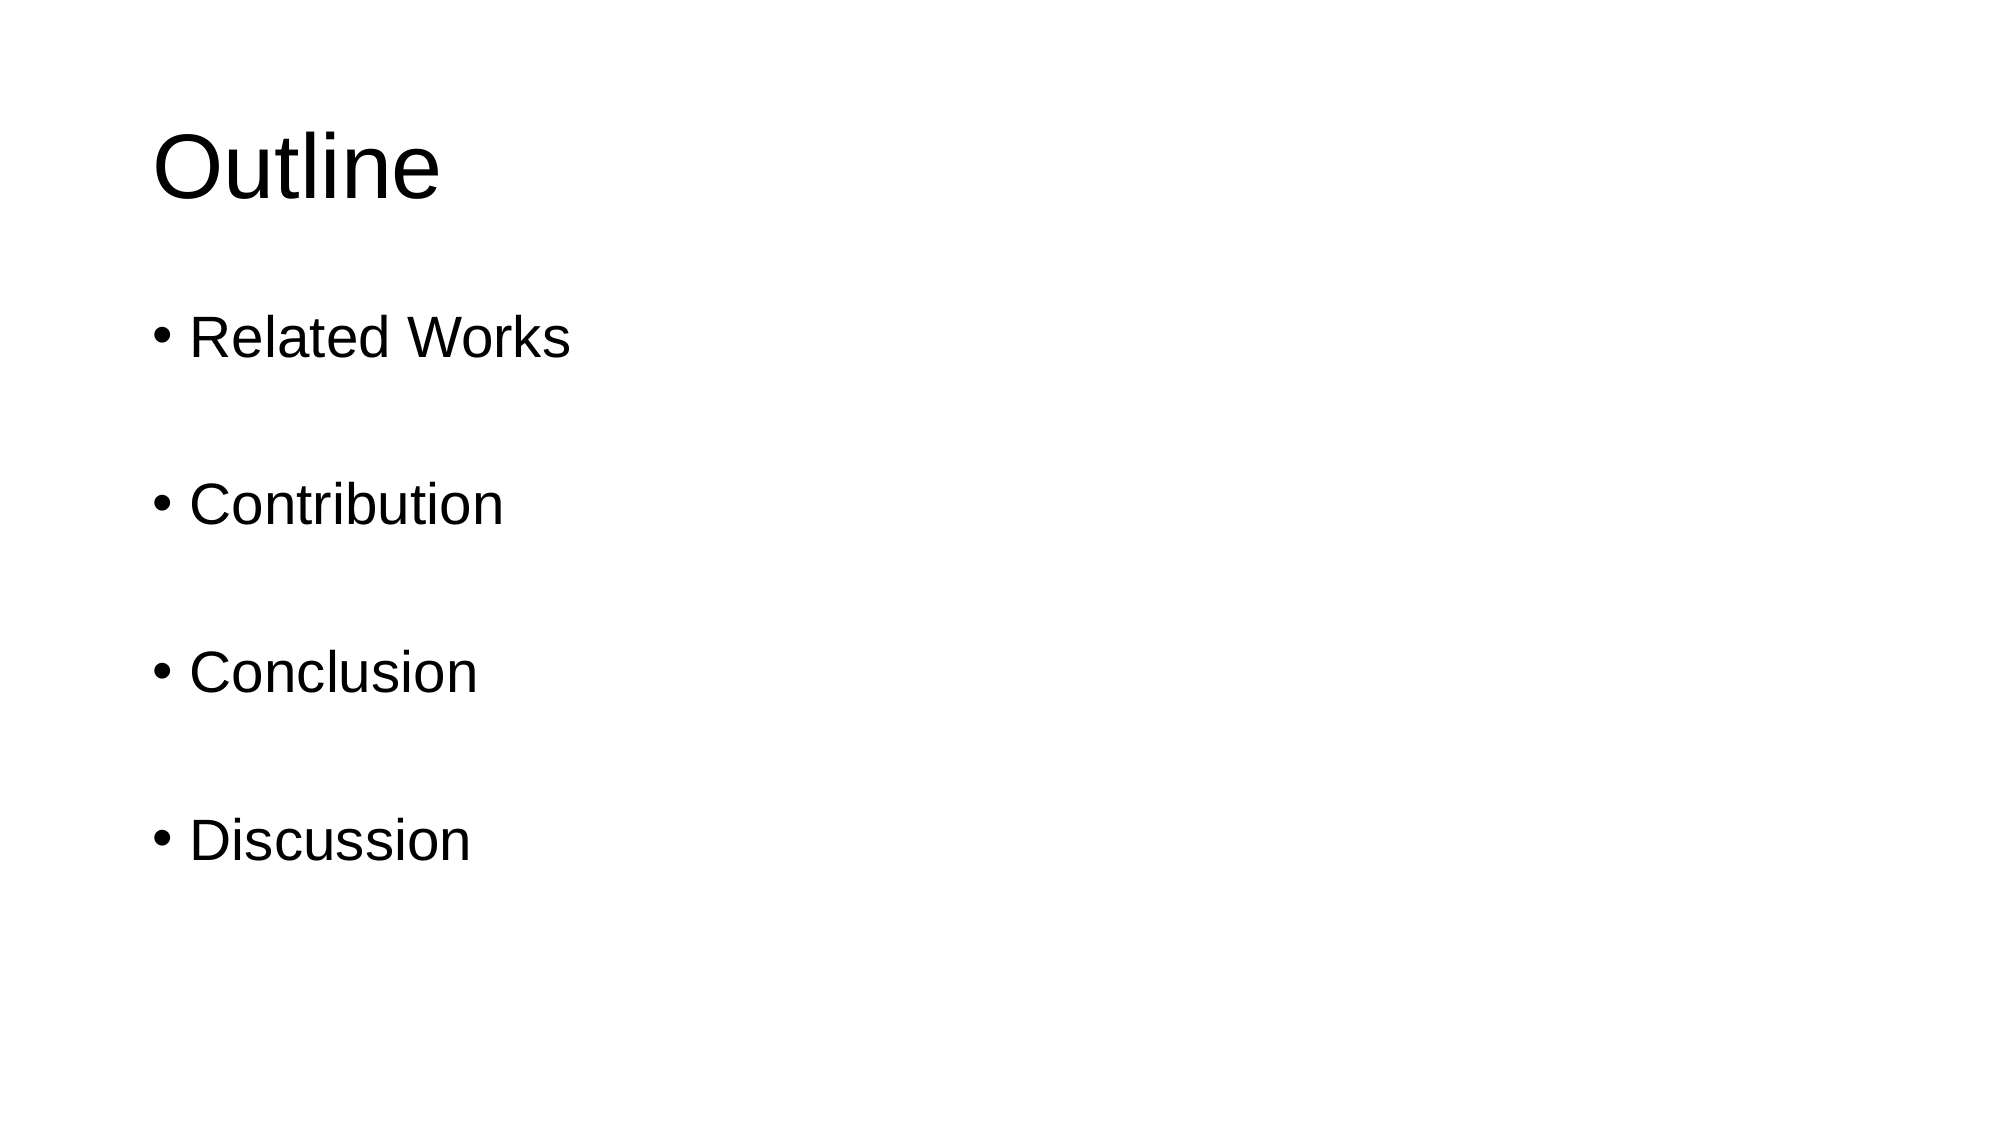

# Outline
Related Works

Contribution

Conclusion

Discussion